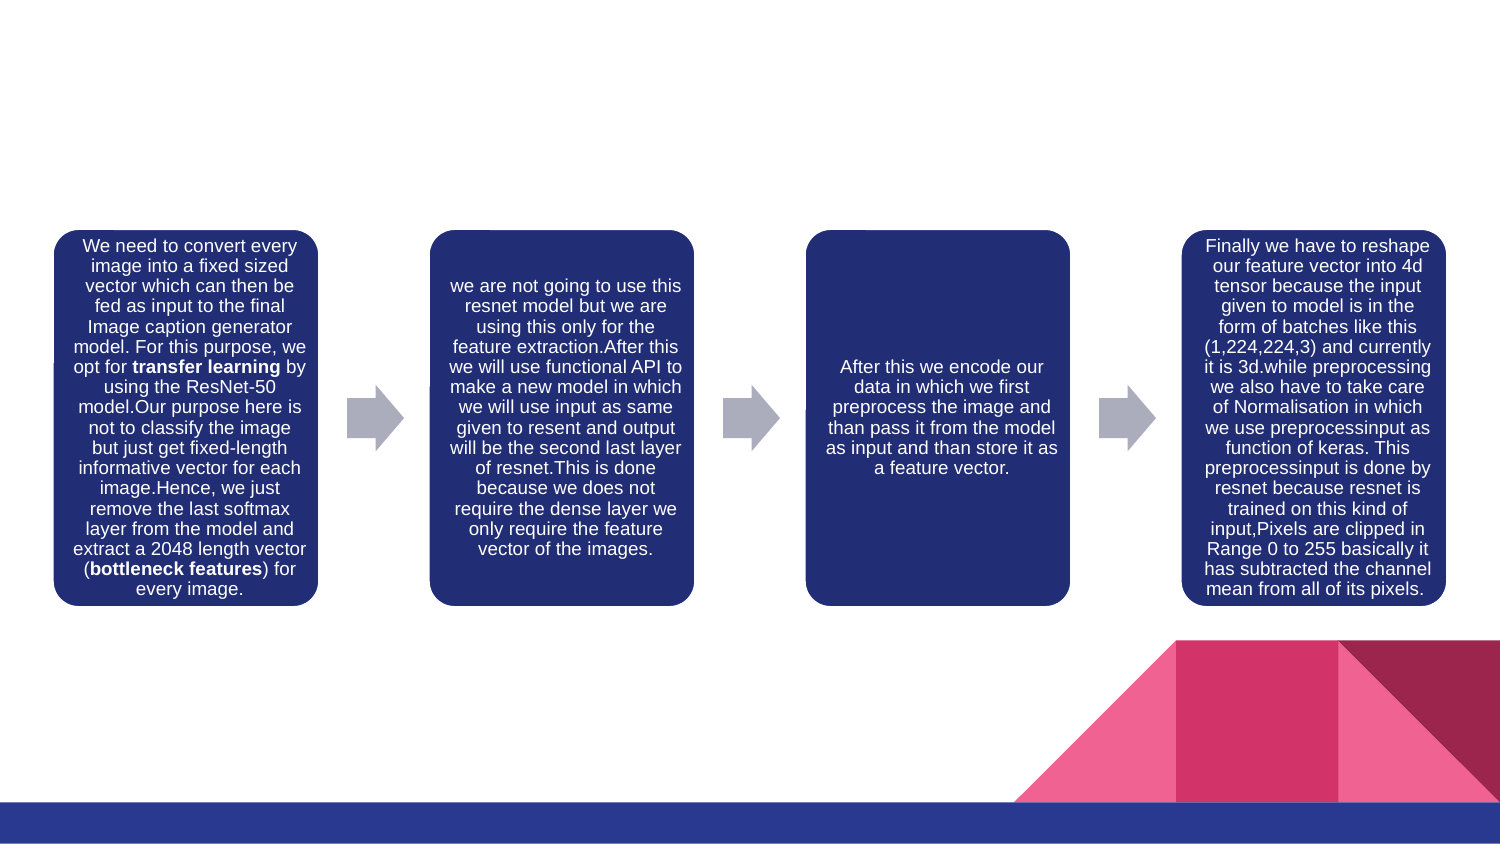

We need to convert every image into a fixed sized vector which can then be fed as input to the final Image caption generator model. For this purpose, we opt for transfer learning by using the ResNet-50 model.Our purpose here is not to classify the image but just get fixed-length informative vector for each image.Hence, we just remove the last softmax layer from the model and extract a 2048 length vector (bottleneck features) for every image.

we are not going to use this resnet model but we are using this only for the feature extraction.After this we will use functional API to make a new model in which we will use input as same given to resent and output will be the second last layer of resnet.This is done because we does not require the dense layer we only require the feature vector of the images.

After this we encode our data in which we first preprocess the image and than pass it from the model as input and than store it as a feature vector.

Finally we have to reshape our feature vector into 4d tensor because the input given to model is in the form of batches like this (1,224,224,3) and currently it is 3d.while preprocessing we also have to take care of Normalisation in which we use preprocessinput as function of keras. This preprocessinput is done by resnet because resnet is trained on this kind of input,Pixels are clipped in Range 0 to 255 basically it has subtracted the channel mean from all of its pixels.